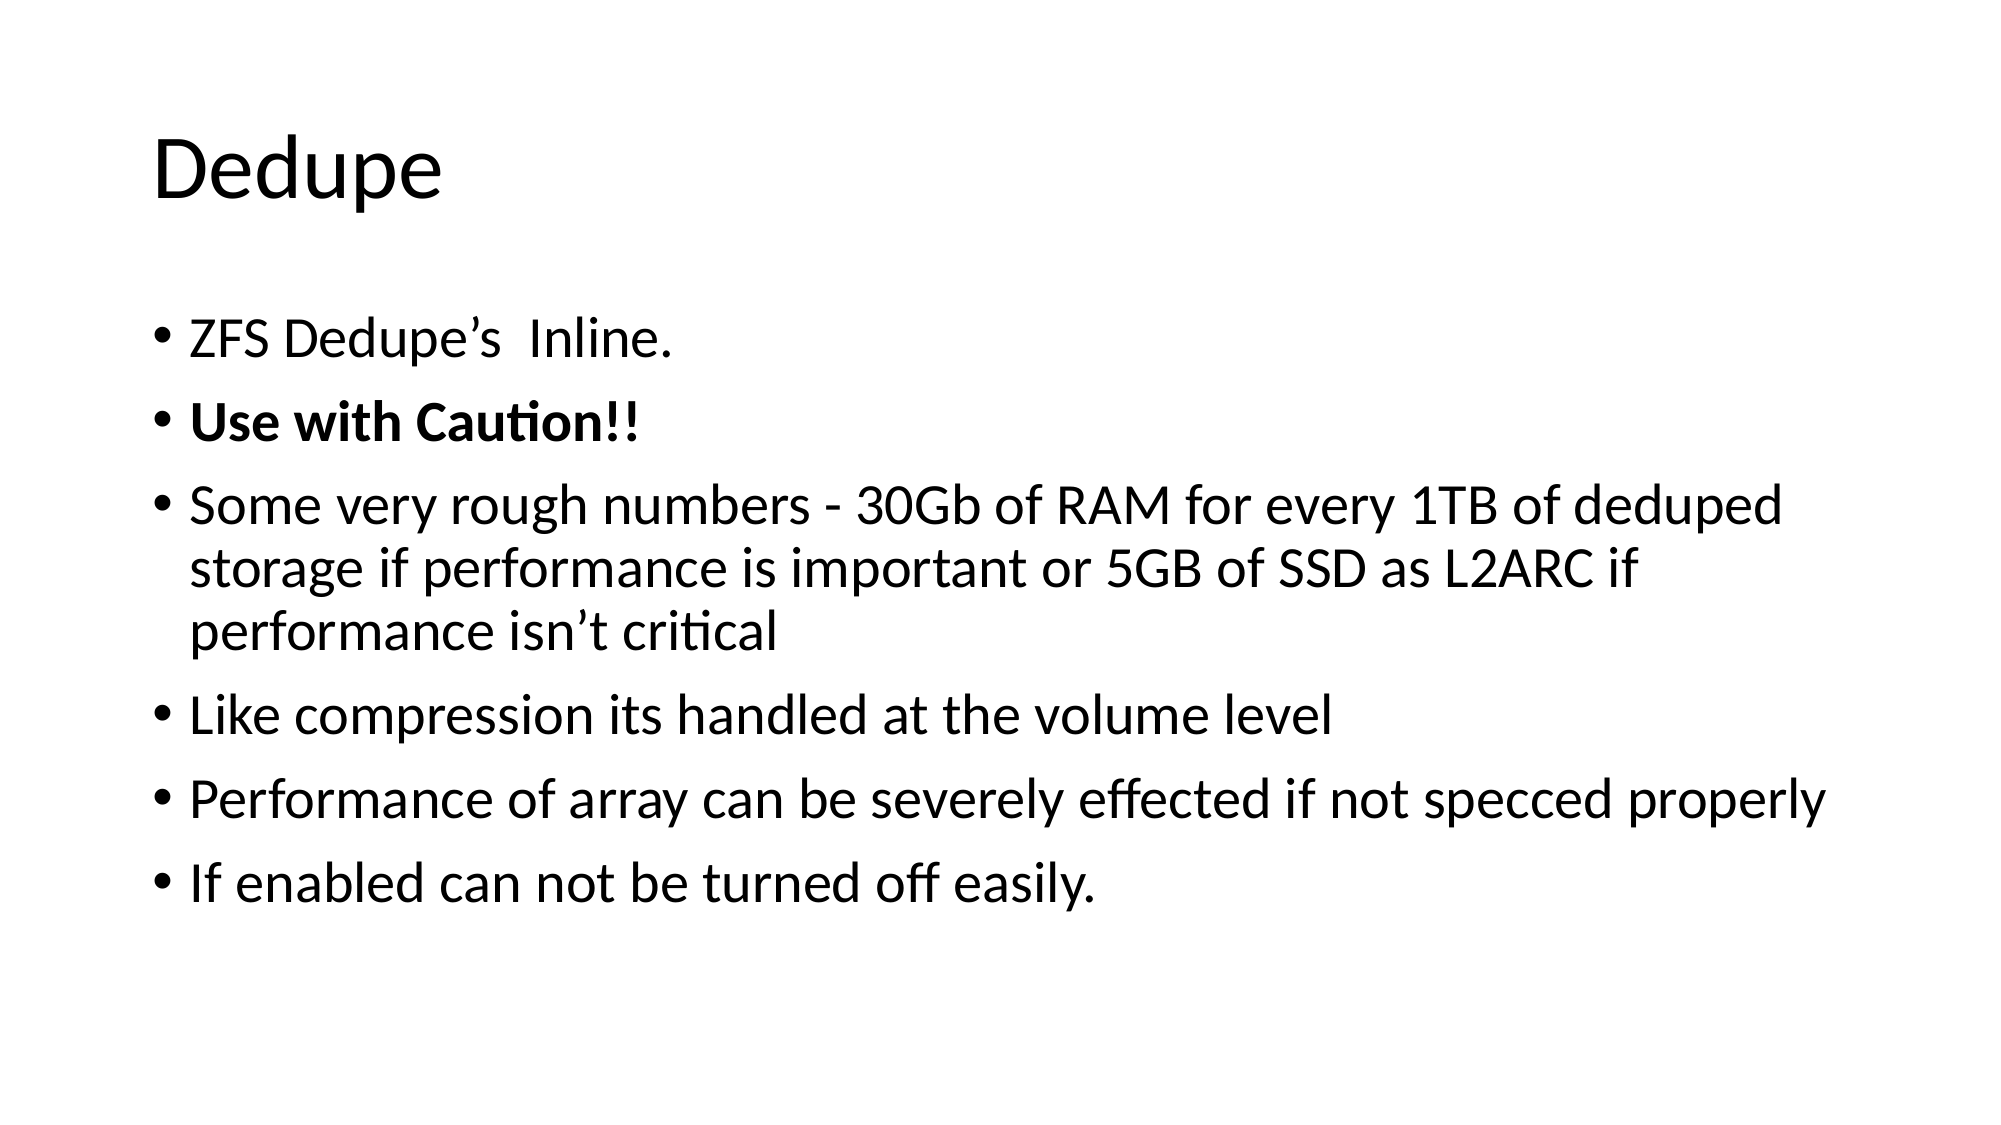

# Dedupe
ZFS Dedupe’s  Inline.
Use with Caution!!
Some very rough numbers - 30Gb of RAM for every 1TB of deduped storage if performance is important or 5GB of SSD as L2ARC if performance isn’t critical
Like compression its handled at the volume level
Performance of array can be severely effected if not specced properly
If enabled can not be turned off easily.